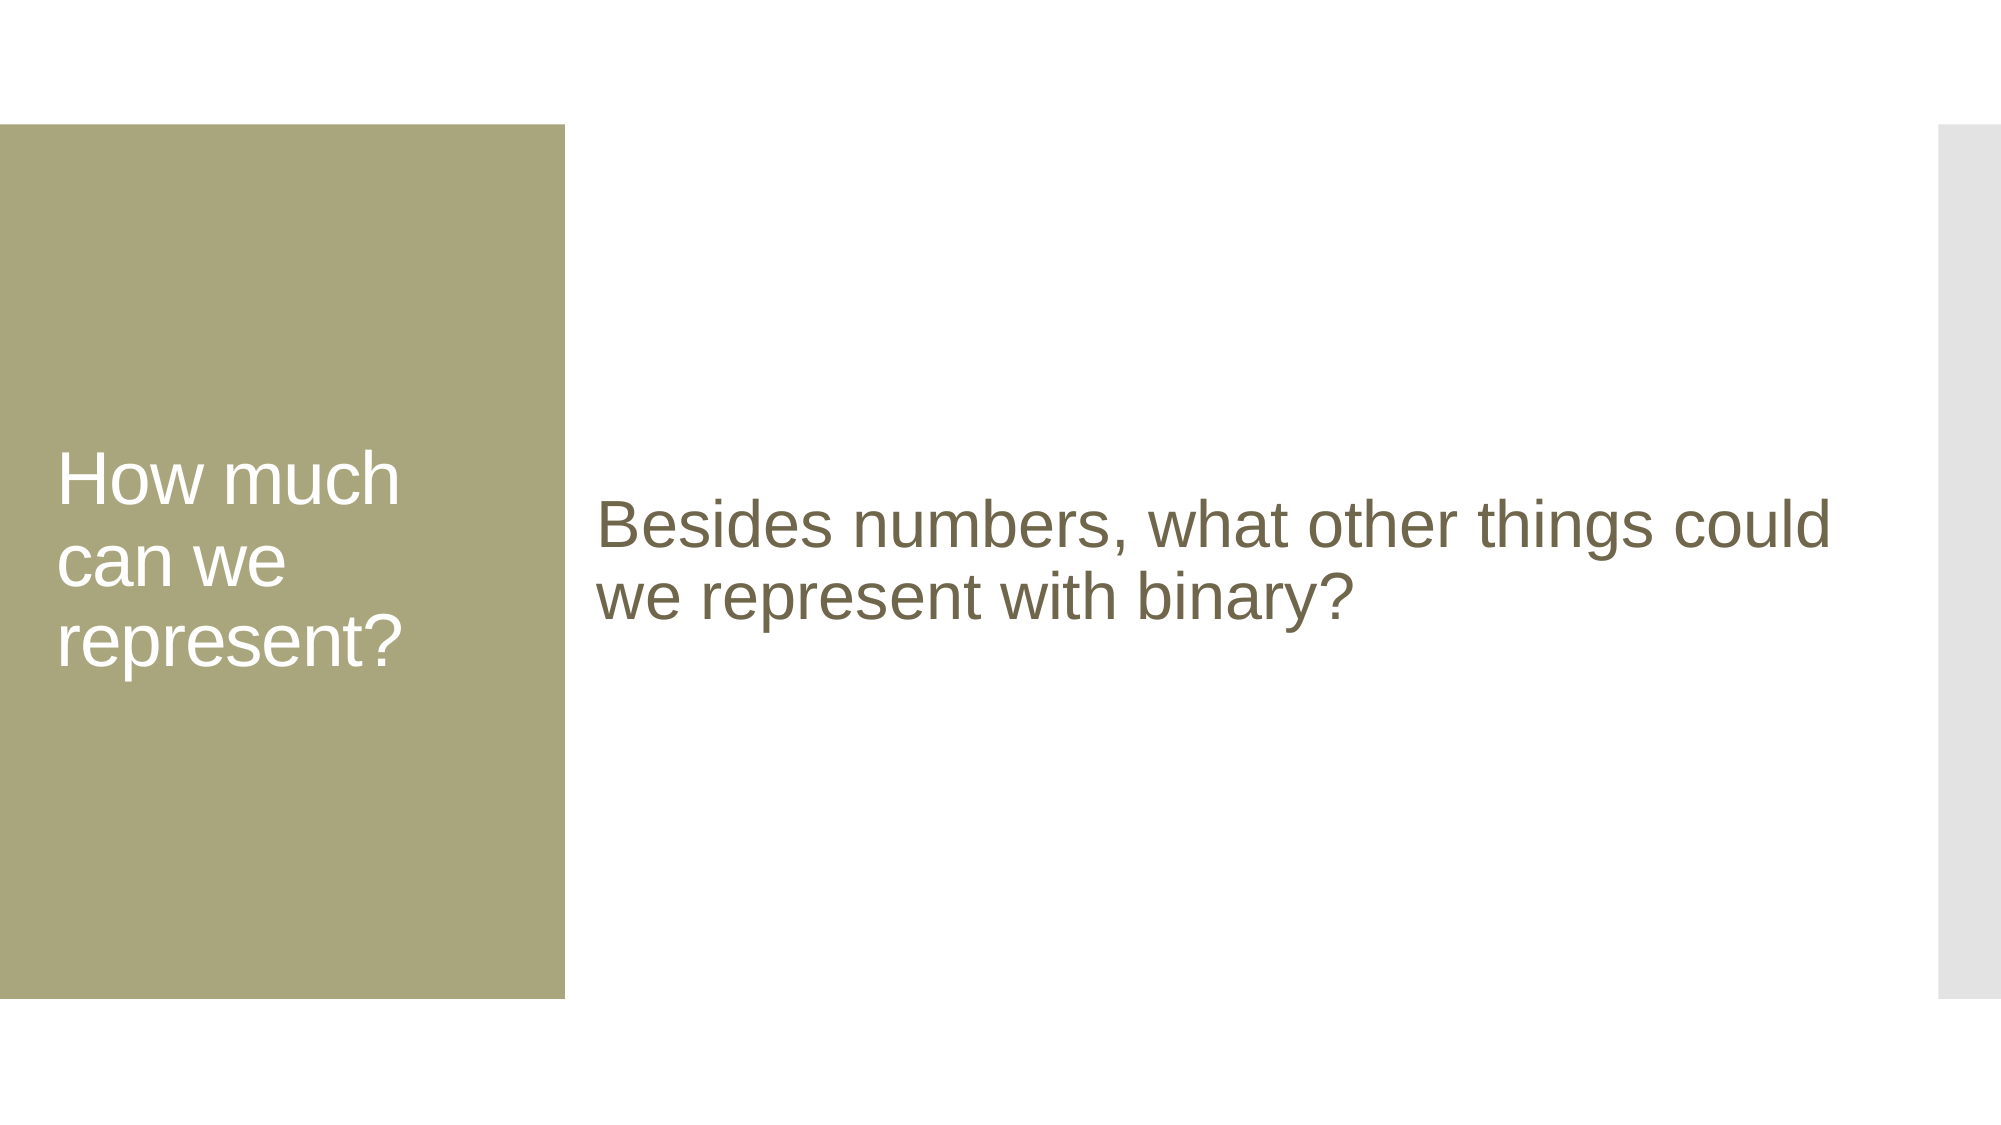

Besides numbers, what other things could we represent with binary?
# How much can we represent?